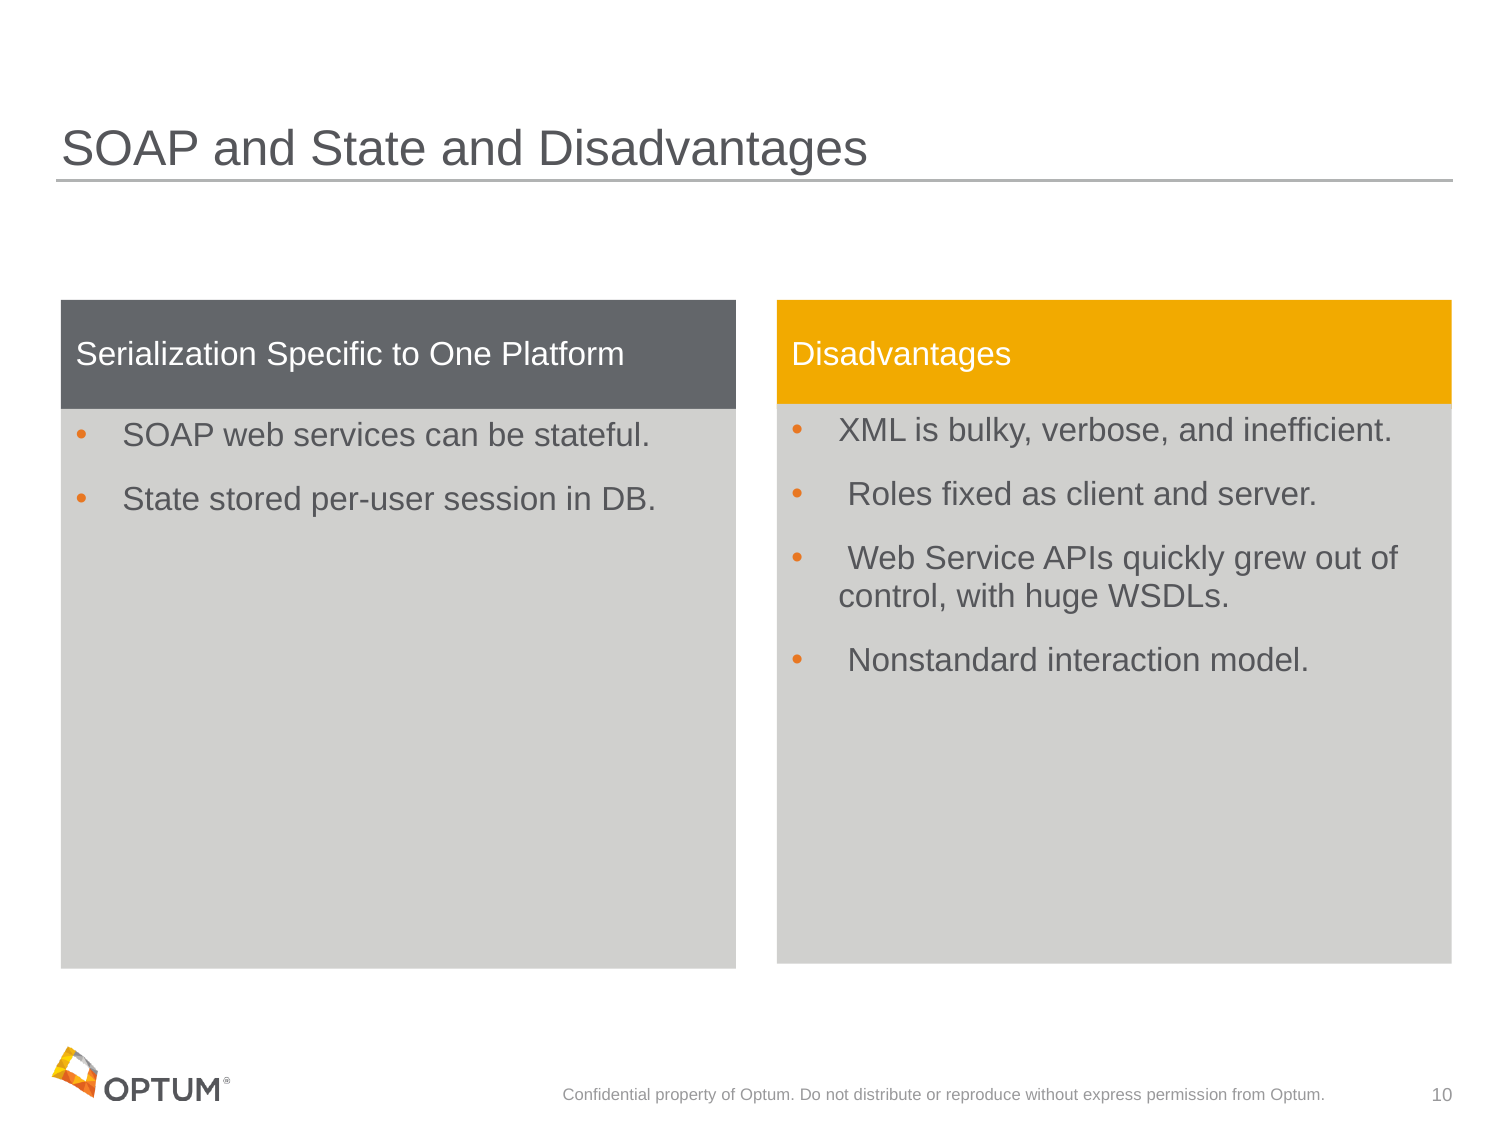

# SOAP and State and Disadvantages
Disadvantages
Serialization Specific to One Platform
XML is bulky, verbose, and inefficient.
 Roles fixed as client and server.
 Web Service APIs quickly grew out of control, with huge WSDLs.
 Nonstandard interaction model.
SOAP web services can be stateful.
State stored per-user session in DB.
Confidential property of Optum. Do not distribute or reproduce without express permission from Optum.
10